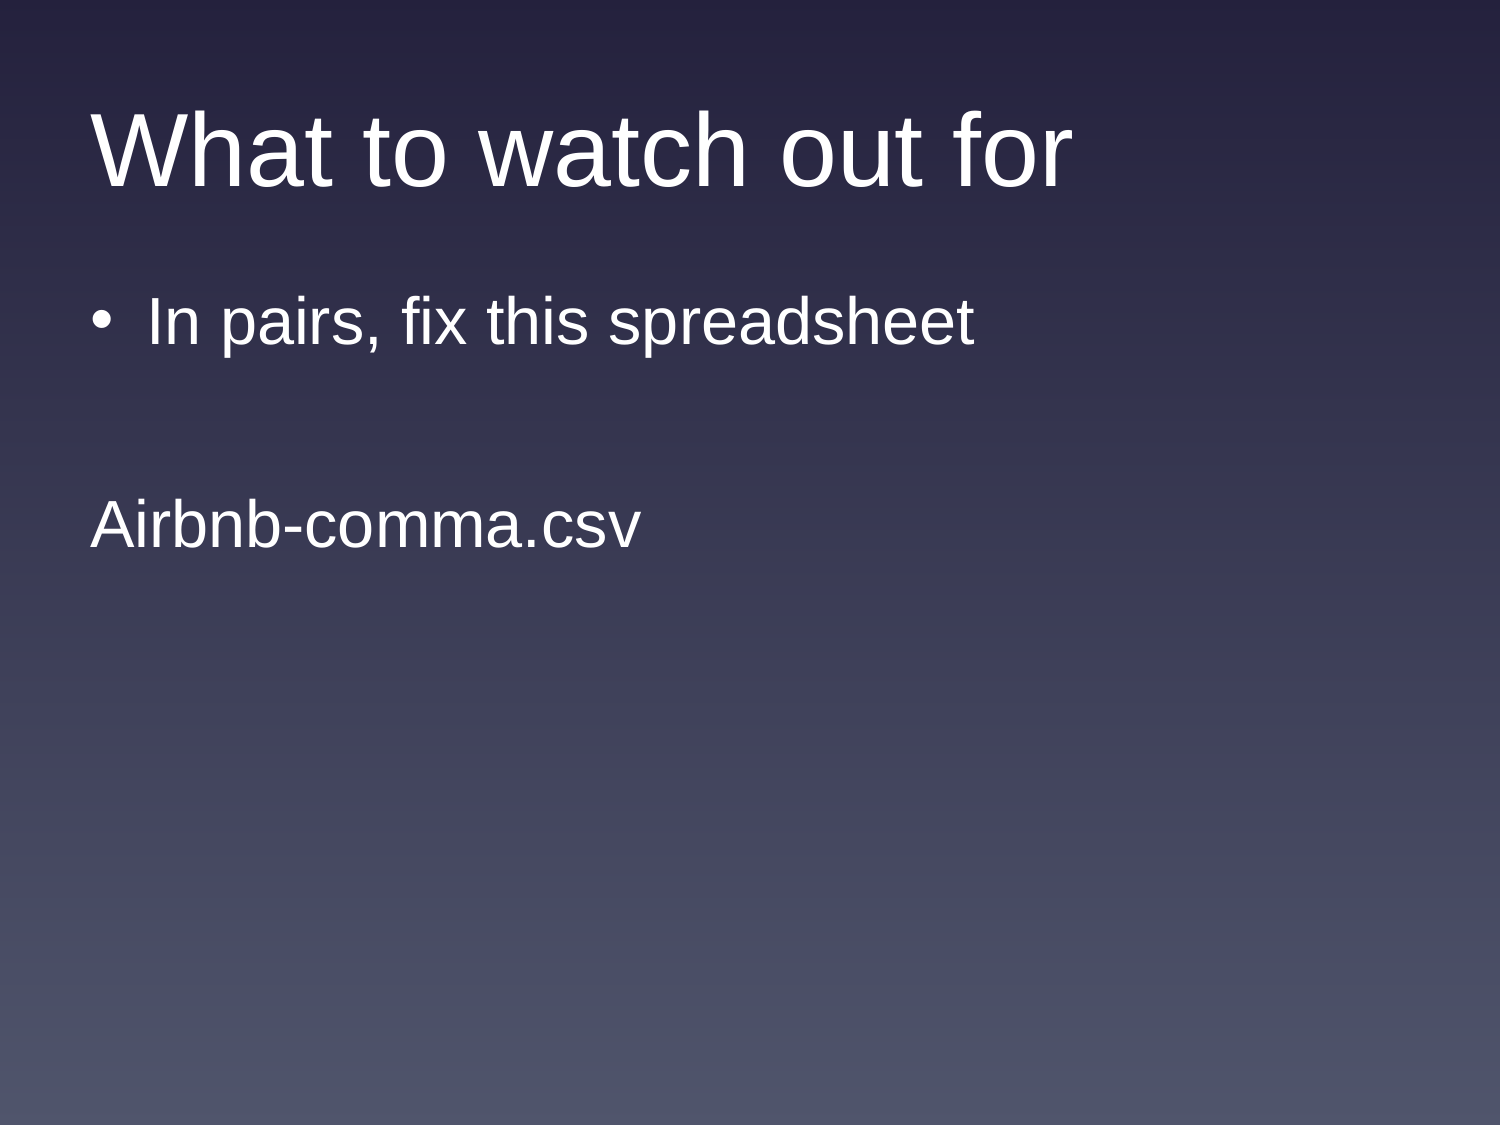

# What to watch out for
In pairs, fix this spreadsheet

Airbnb-comma.csv